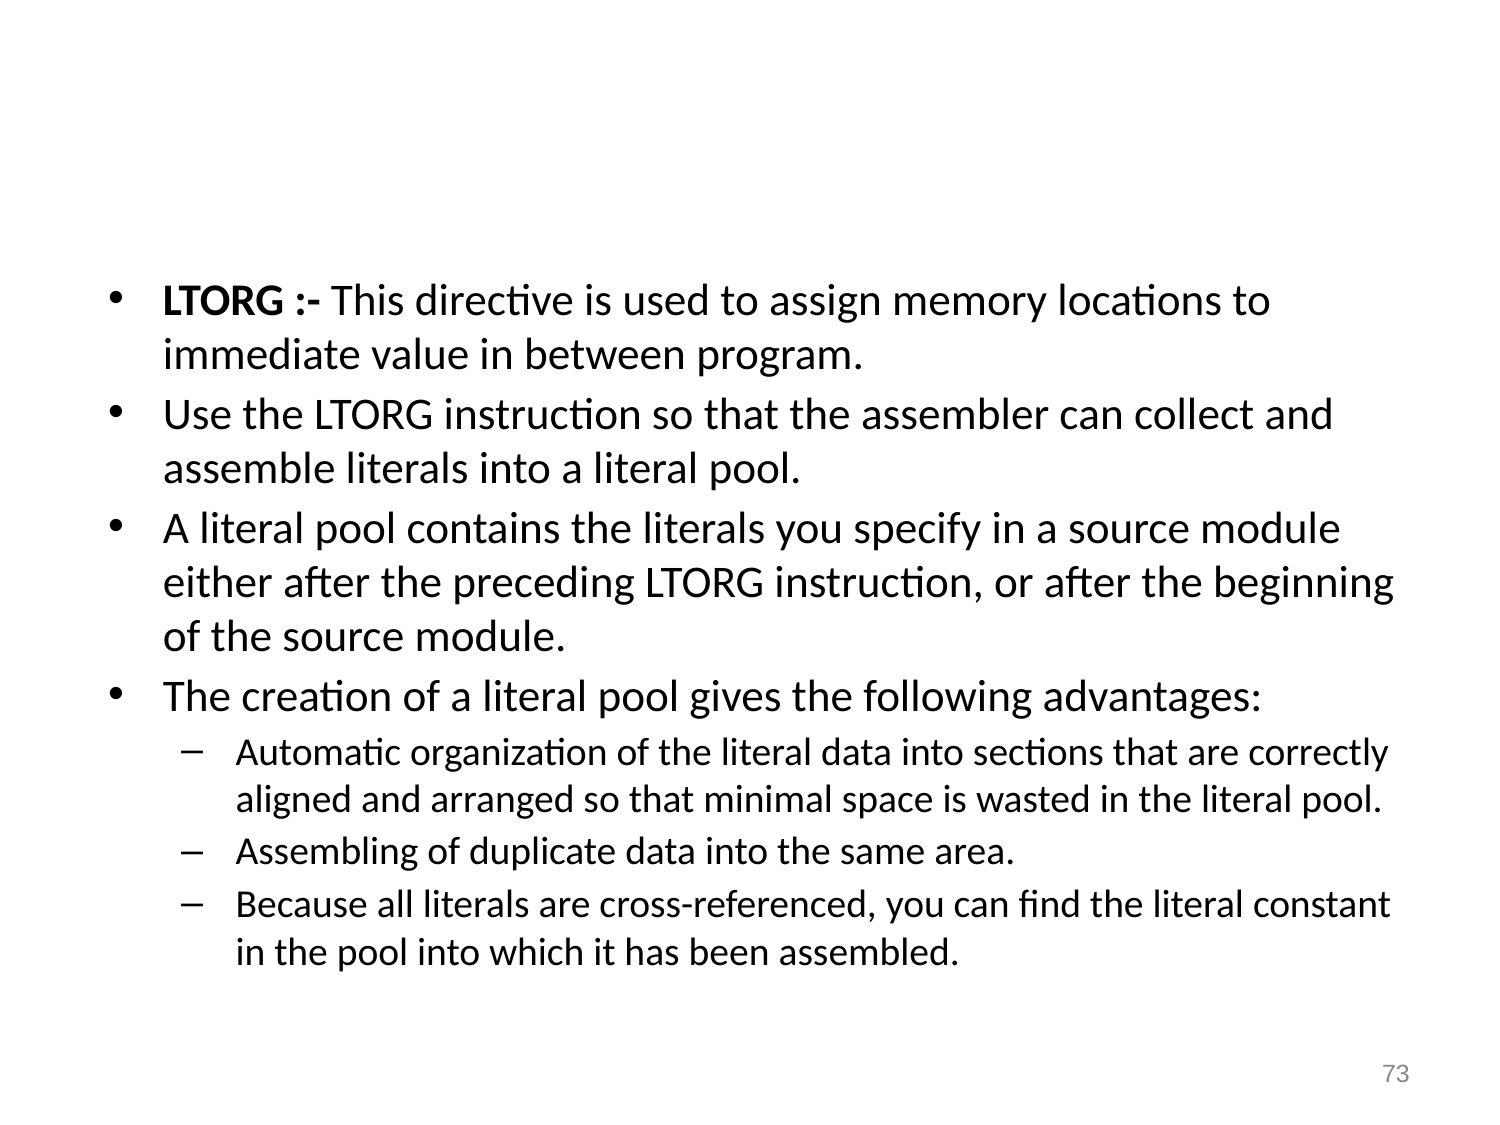

#
LTORG :- This directive is used to assign memory locations to immediate value in between program.
Use the LTORG instruction so that the assembler can collect and assemble literals into a literal pool.
A literal pool contains the literals you specify in a source module either after the preceding LTORG instruction, or after the beginning of the source module.
The creation of a literal pool gives the following advantages:
Automatic organization of the literal data into sections that are correctly aligned and arranged so that minimal space is wasted in the literal pool.
Assembling of duplicate data into the same area.
Because all literals are cross-referenced, you can find the literal constant in the pool into which it has been assembled.

73